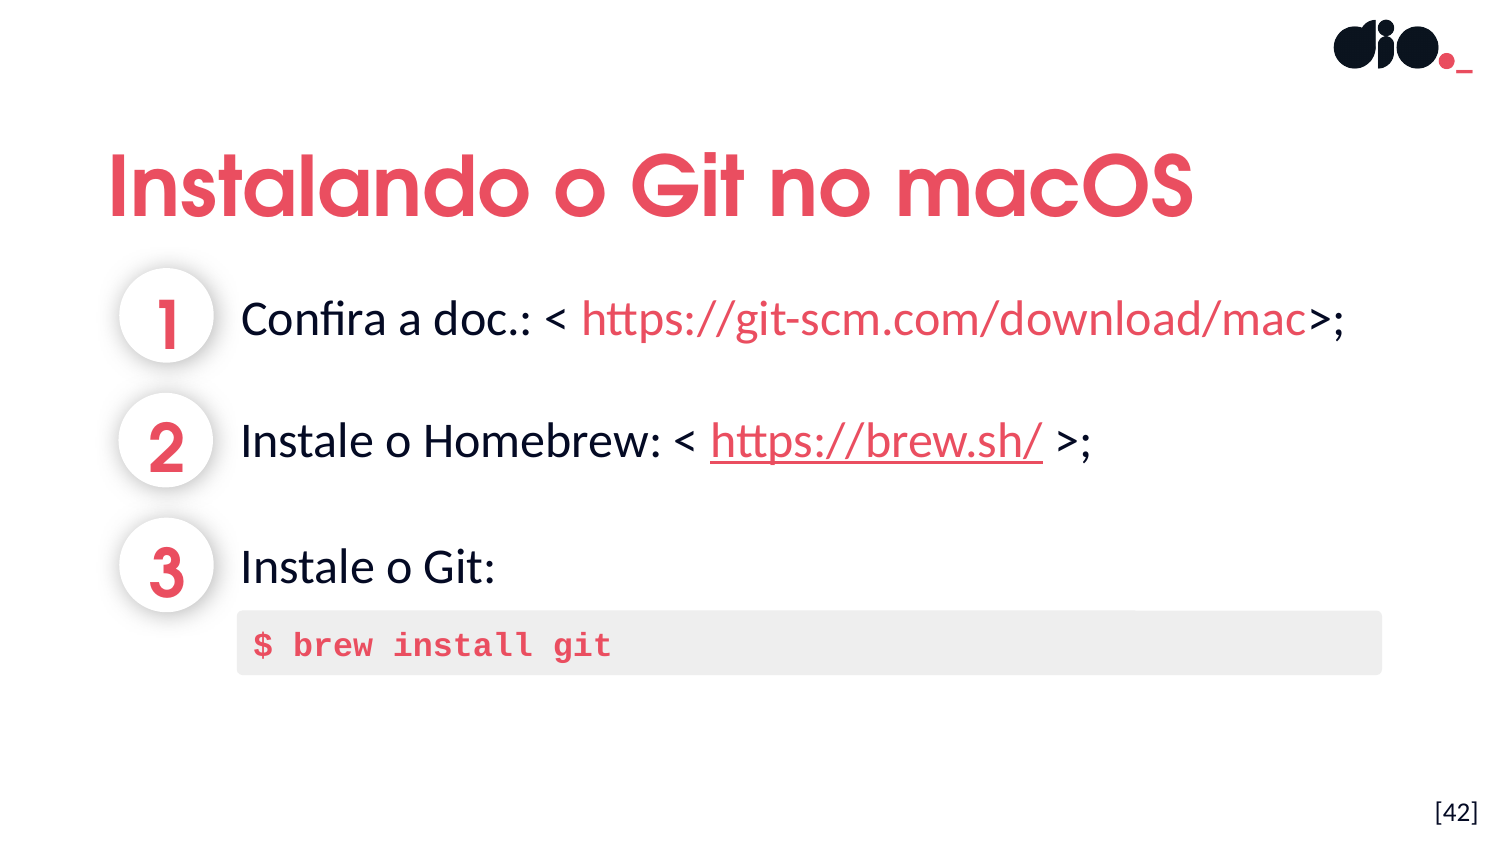

Instalando o Git no macOS

1
Confira a doc.: < https://git-scm.com/download/mac>;

2
Instale o Homebrew: < https://brew.sh/ >;

3
Instale o Git:
$ brew install git
[42]